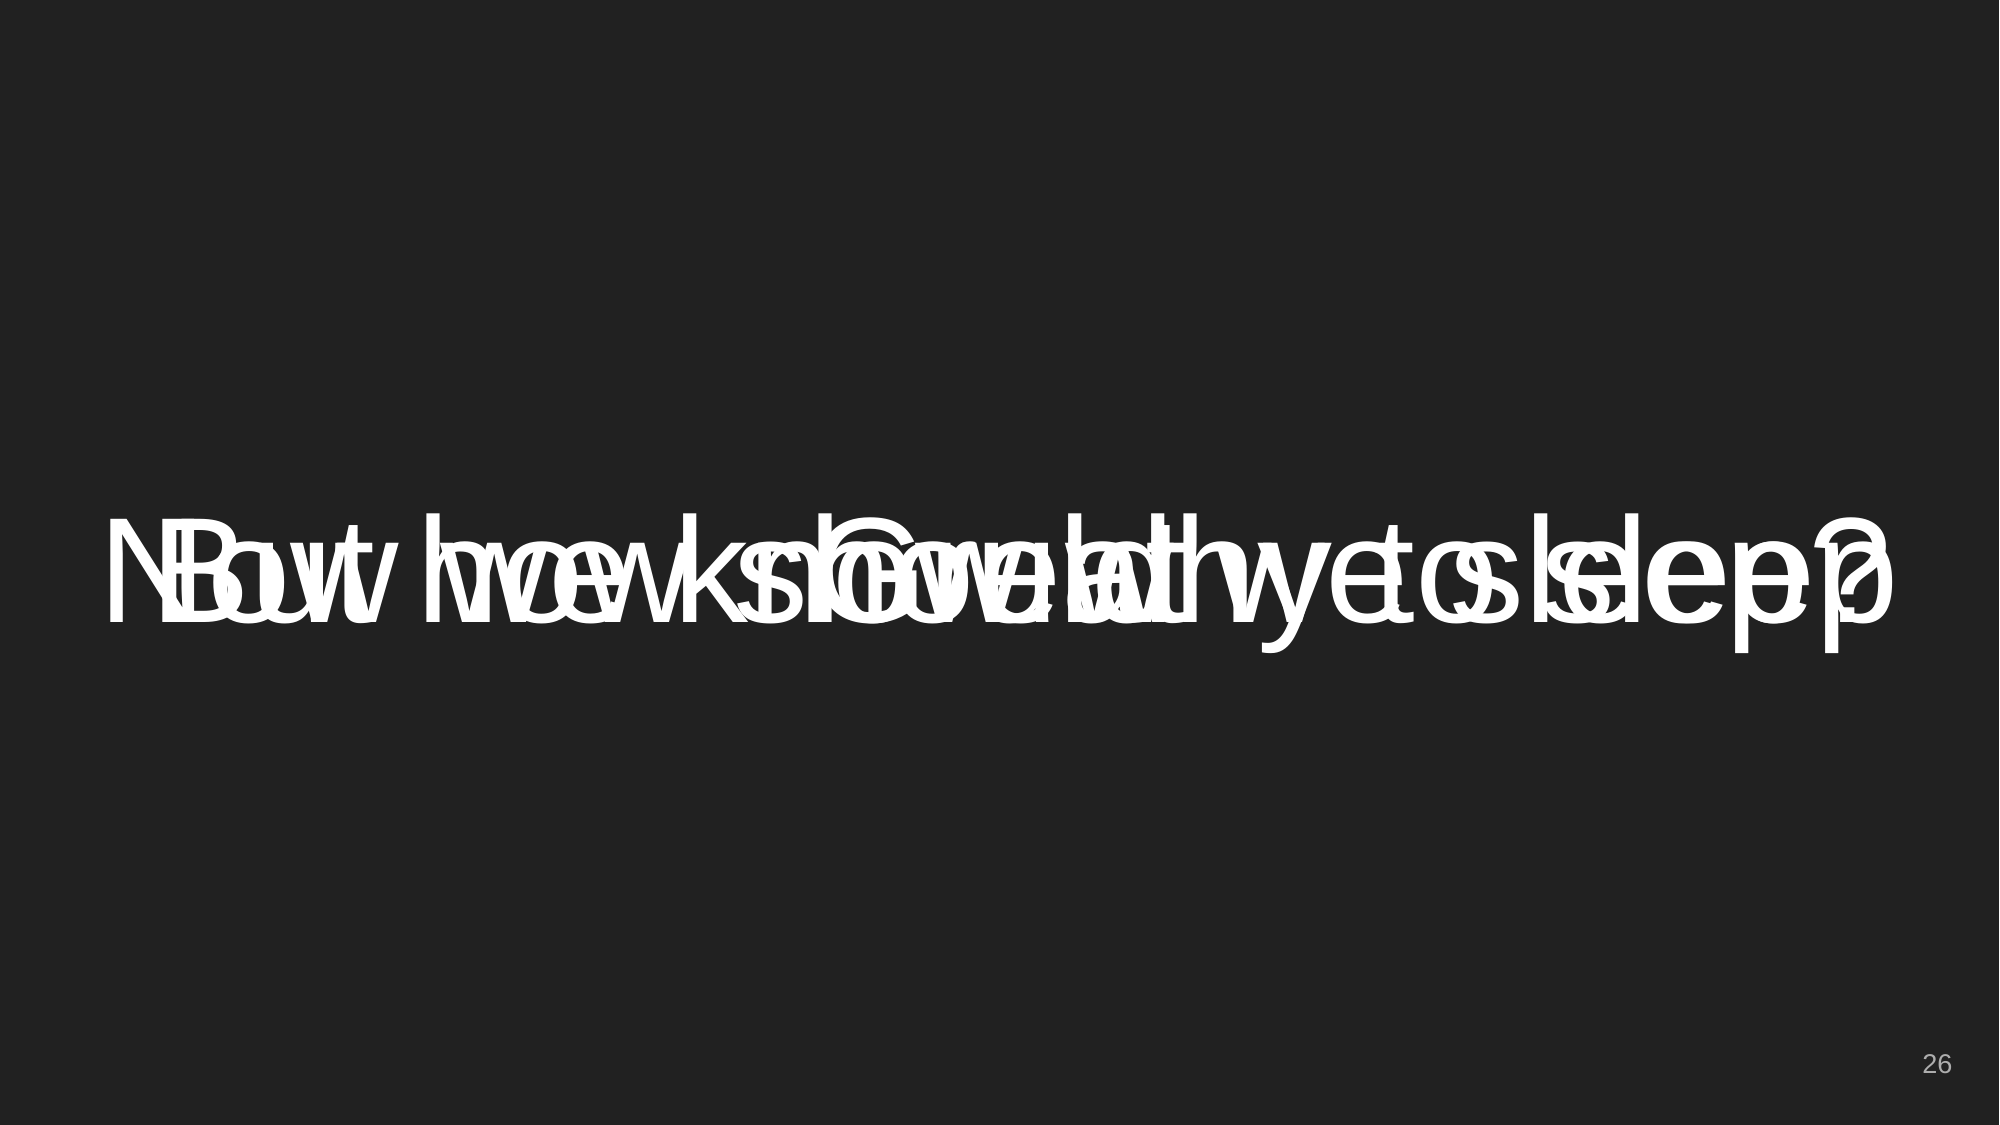

But how should we sleep?
Now we know why to sleep
# Great
26